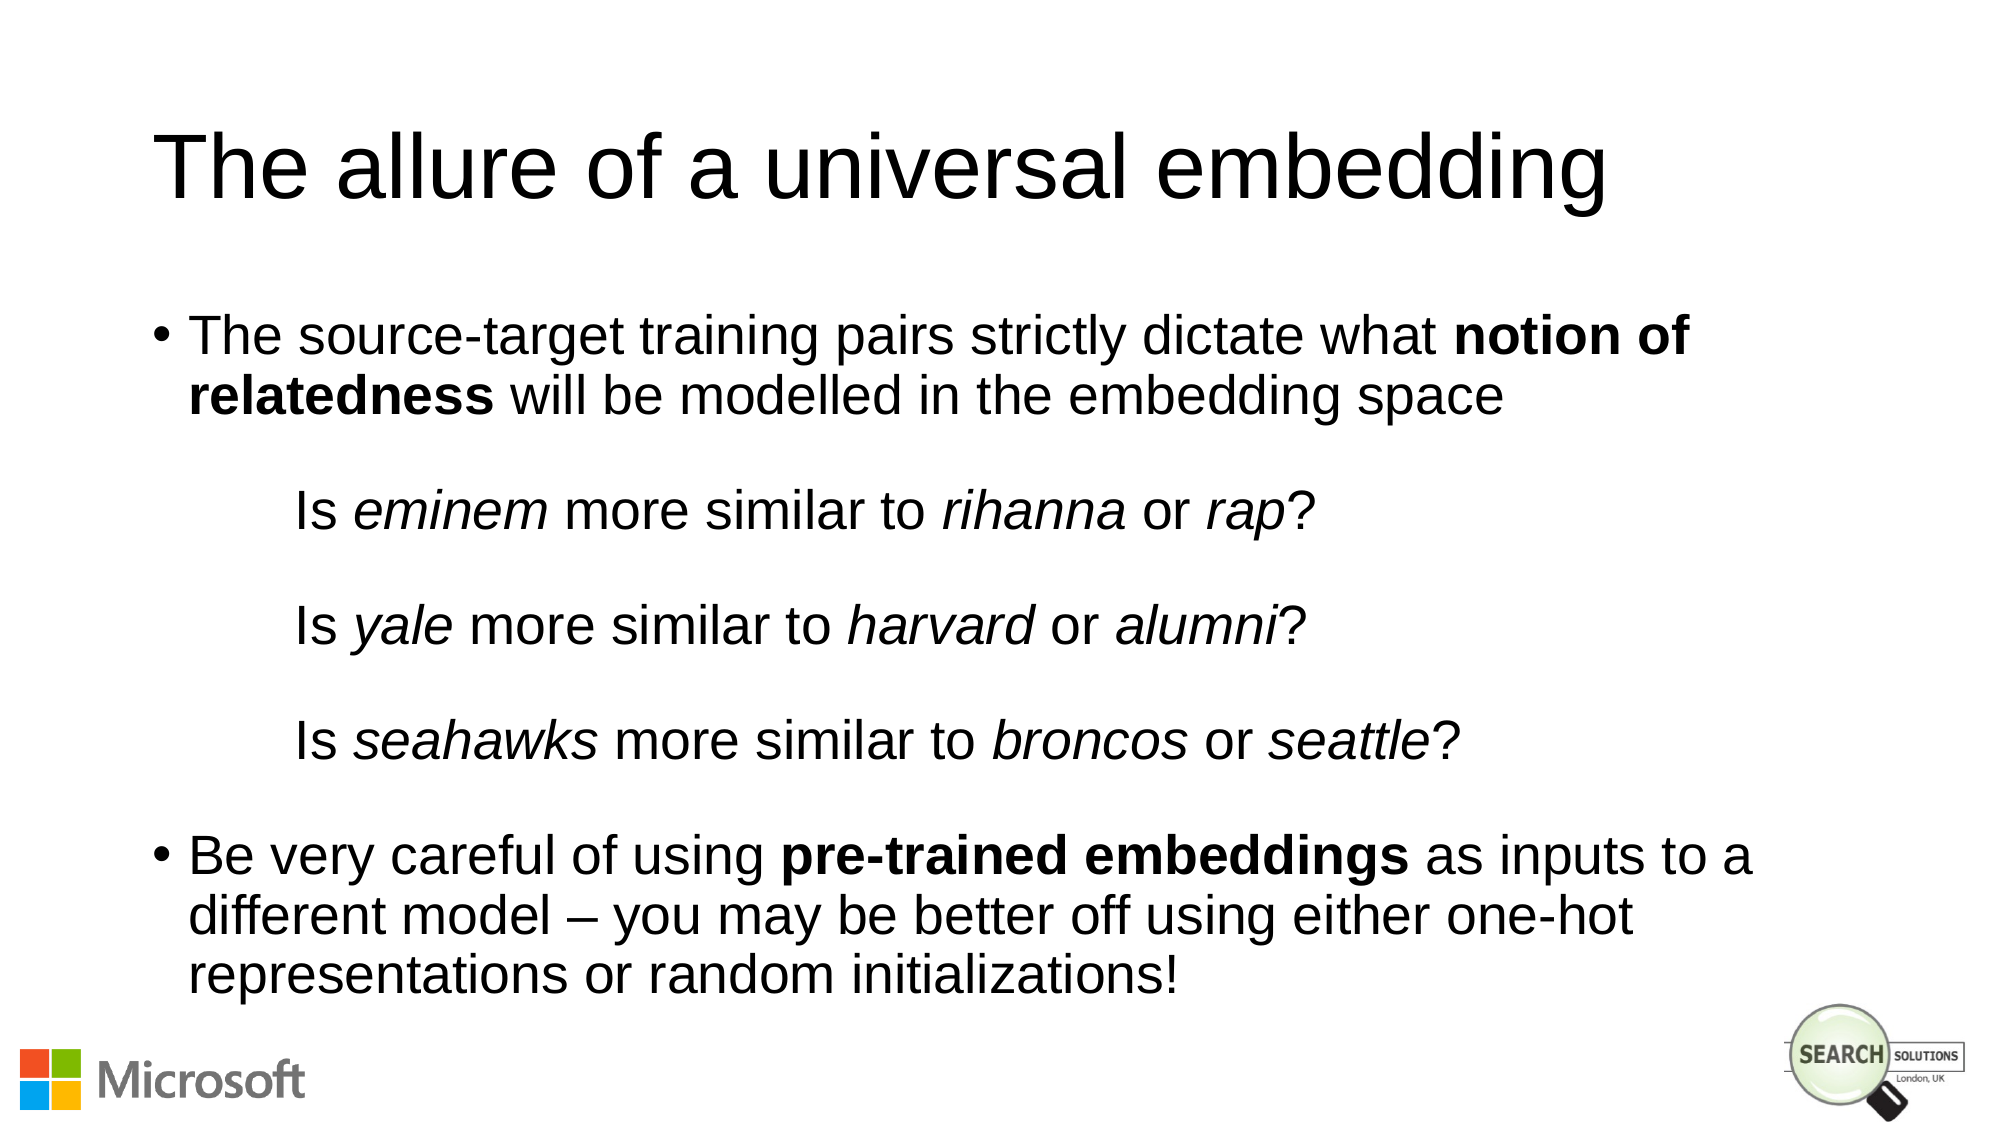

# The allure of a universal embedding
The source-target training pairs strictly dictate what notion of relatedness will be modelled in the embedding space
	Is eminem more similar to rihanna or rap?
	Is yale more similar to harvard or alumni?
	Is seahawks more similar to broncos or seattle?
Be very careful of using pre-trained embeddings as inputs to a different model – you may be better off using either one-hot representations or random initializations!